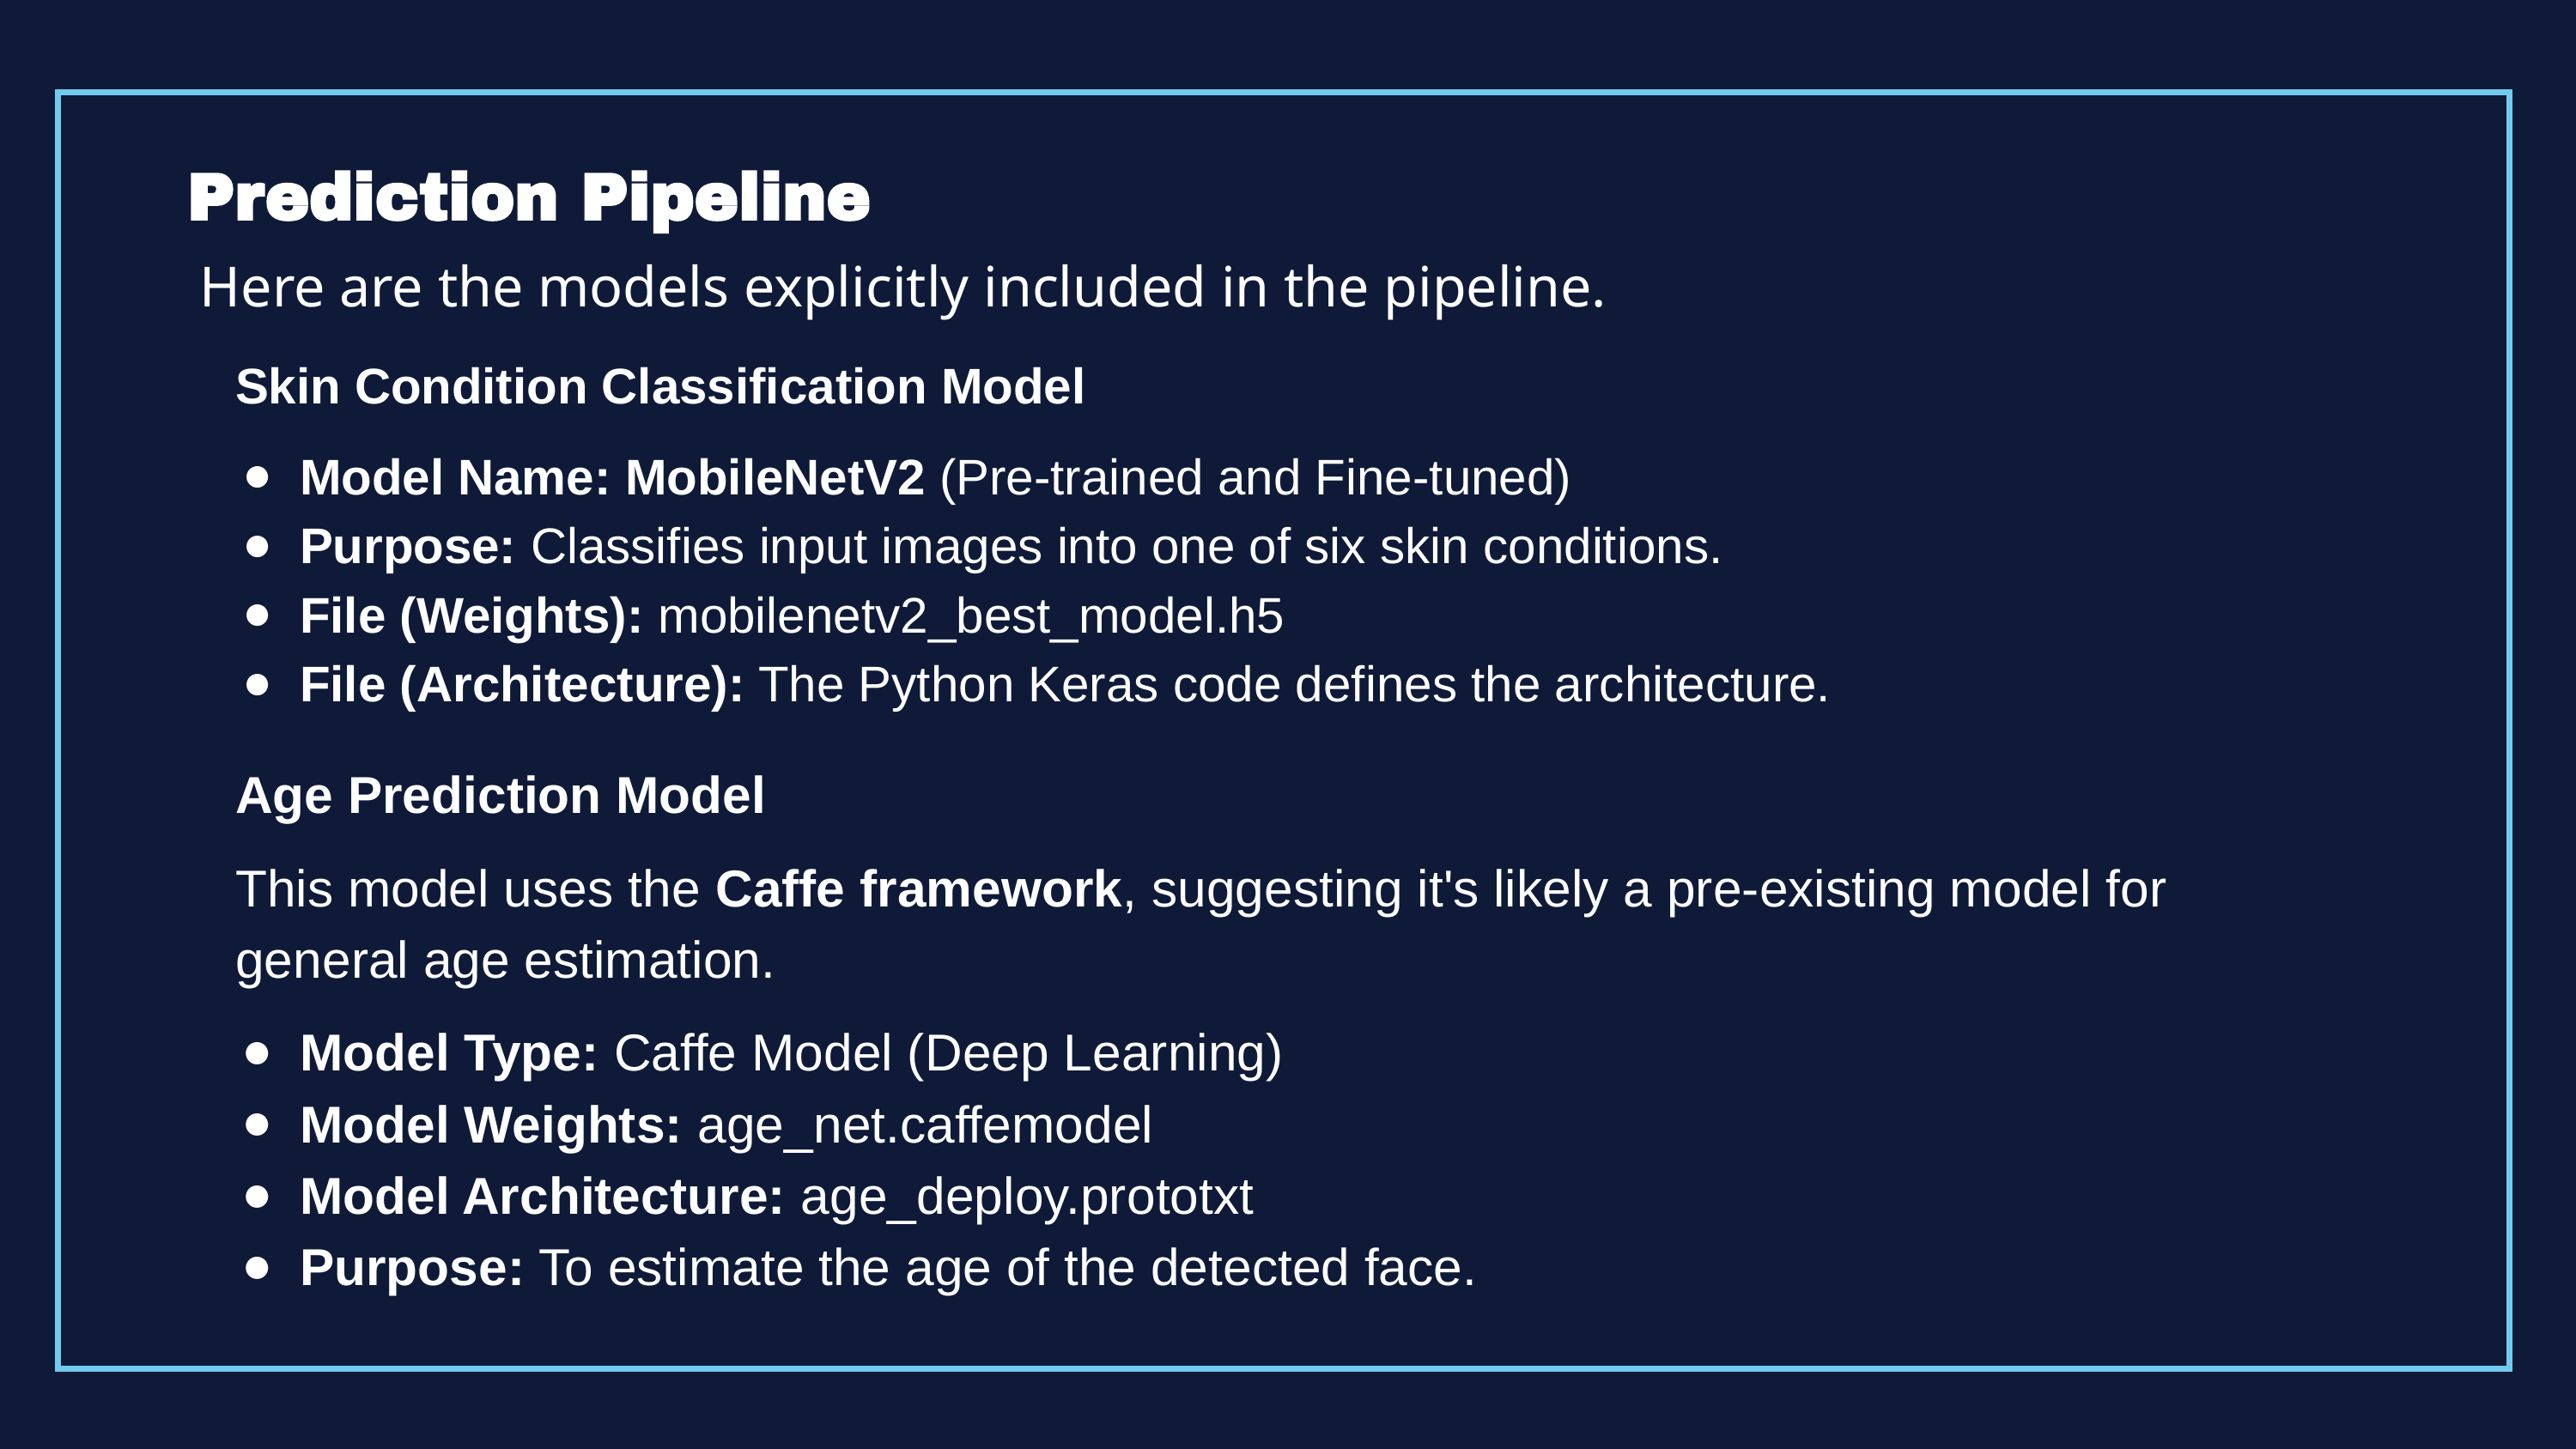

Prediction Pipeline
Here are the models explicitly included in the pipeline.
Skin Condition Classification Model
Model Name: MobileNetV2 (Pre-trained and Fine-tuned)
Purpose: Classifies input images into one of six skin conditions.
File (Weights): mobilenetv2_best_model.h5
File (Architecture): The Python Keras code defines the architecture.
Age Prediction Model
This model uses the Caffe framework, suggesting it's likely a pre-existing model for general age estimation.
Model Type: Caffe Model (Deep Learning)
Model Weights: age_net.caffemodel
Model Architecture: age_deploy.prototxt
Purpose: To estimate the age of the detected face.